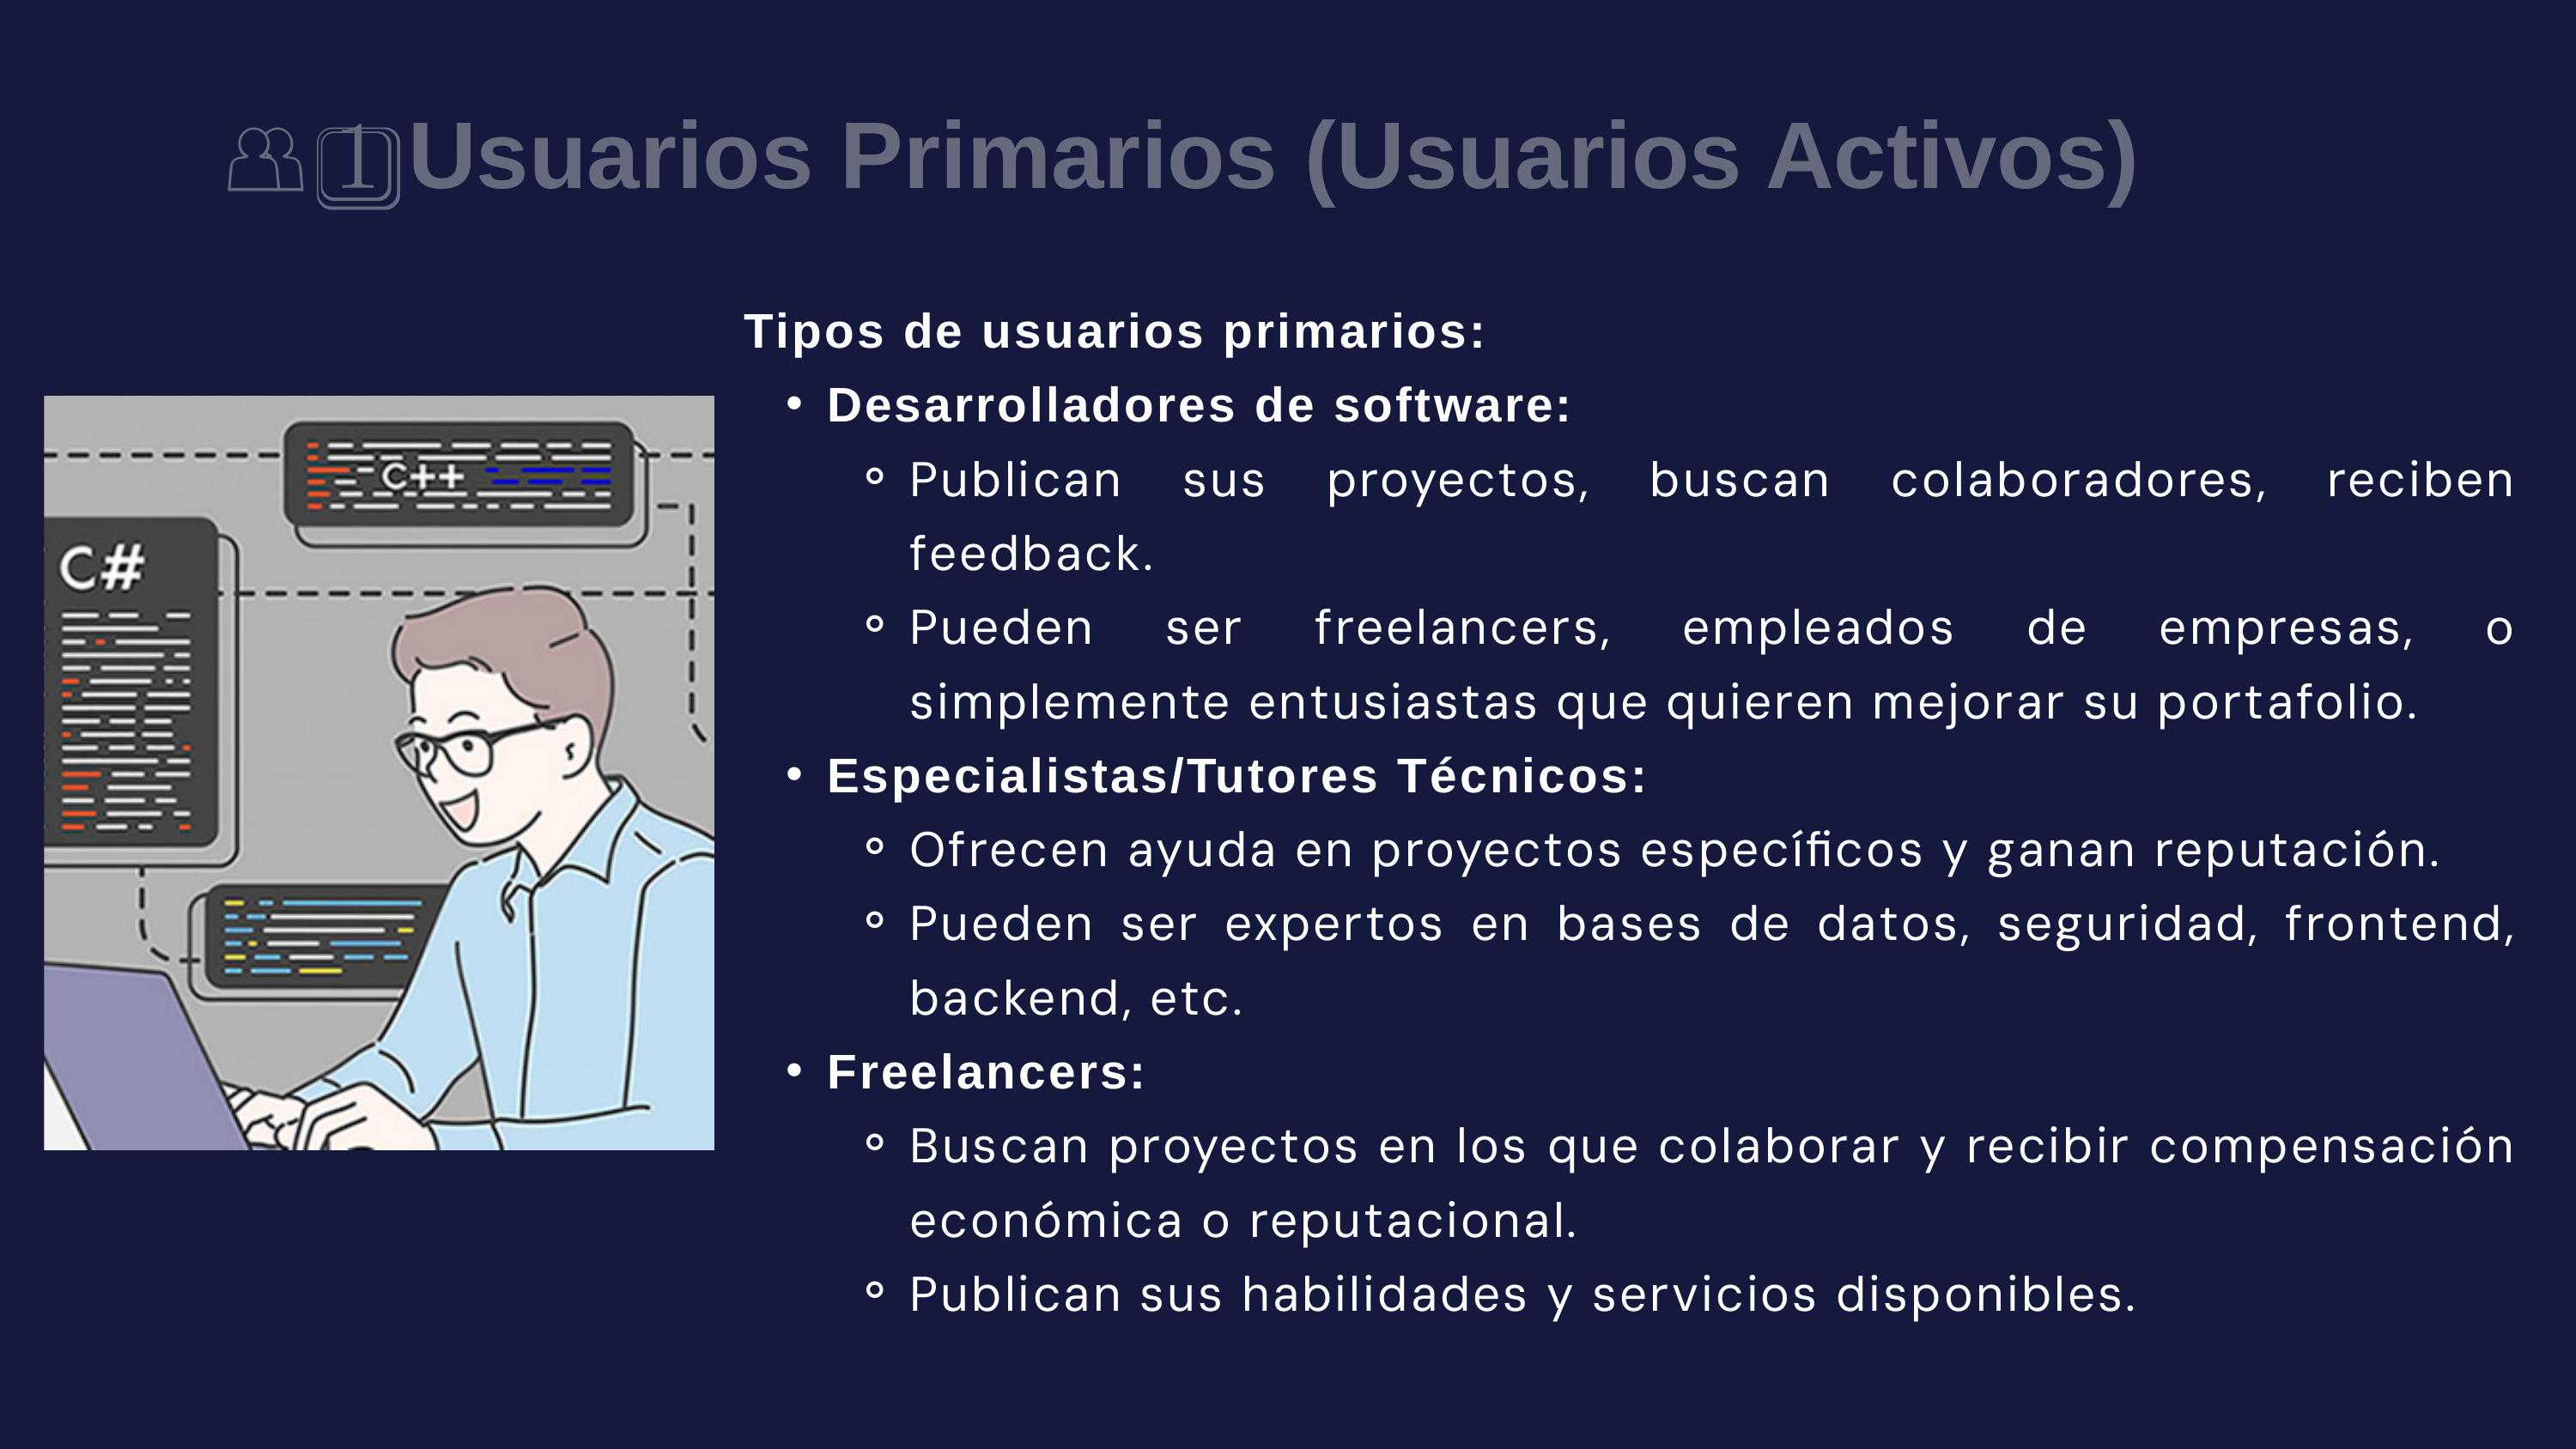

👥 1️⃣ Usuarios Primarios (Usuarios Activos)
Tipos de usuarios primarios:
Desarrolladores de software:
Publican sus proyectos, buscan colaboradores, reciben feedback.
Pueden ser freelancers, empleados de empresas, o simplemente entusiastas que quieren mejorar su portafolio.
Especialistas/Tutores Técnicos:
Ofrecen ayuda en proyectos específicos y ganan reputación.
Pueden ser expertos en bases de datos, seguridad, frontend, backend, etc.
Freelancers:
Buscan proyectos en los que colaborar y recibir compensación económica o reputacional.
Publican sus habilidades y servicios disponibles.